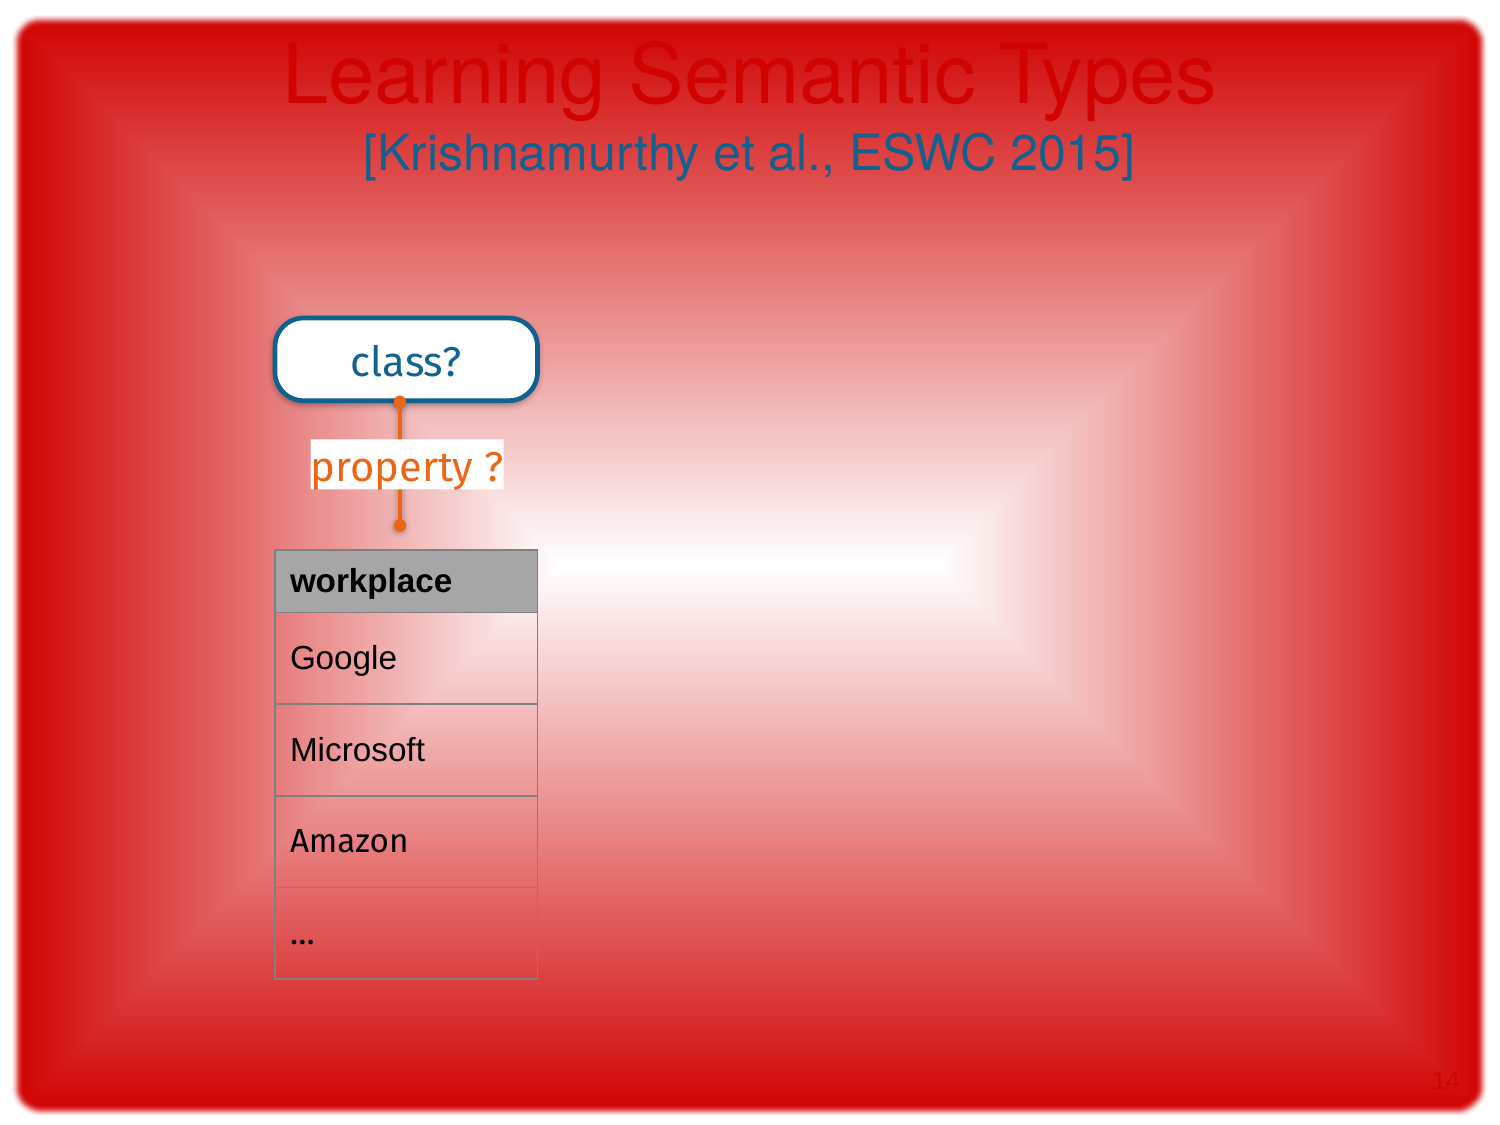

# Learning Semantic Types [Krishnamurthy et al., ESWC 2015]
class?
property ?
| workplace |
| --- |
| Google |
| Microsoft |
| Amazon |
| … |
14